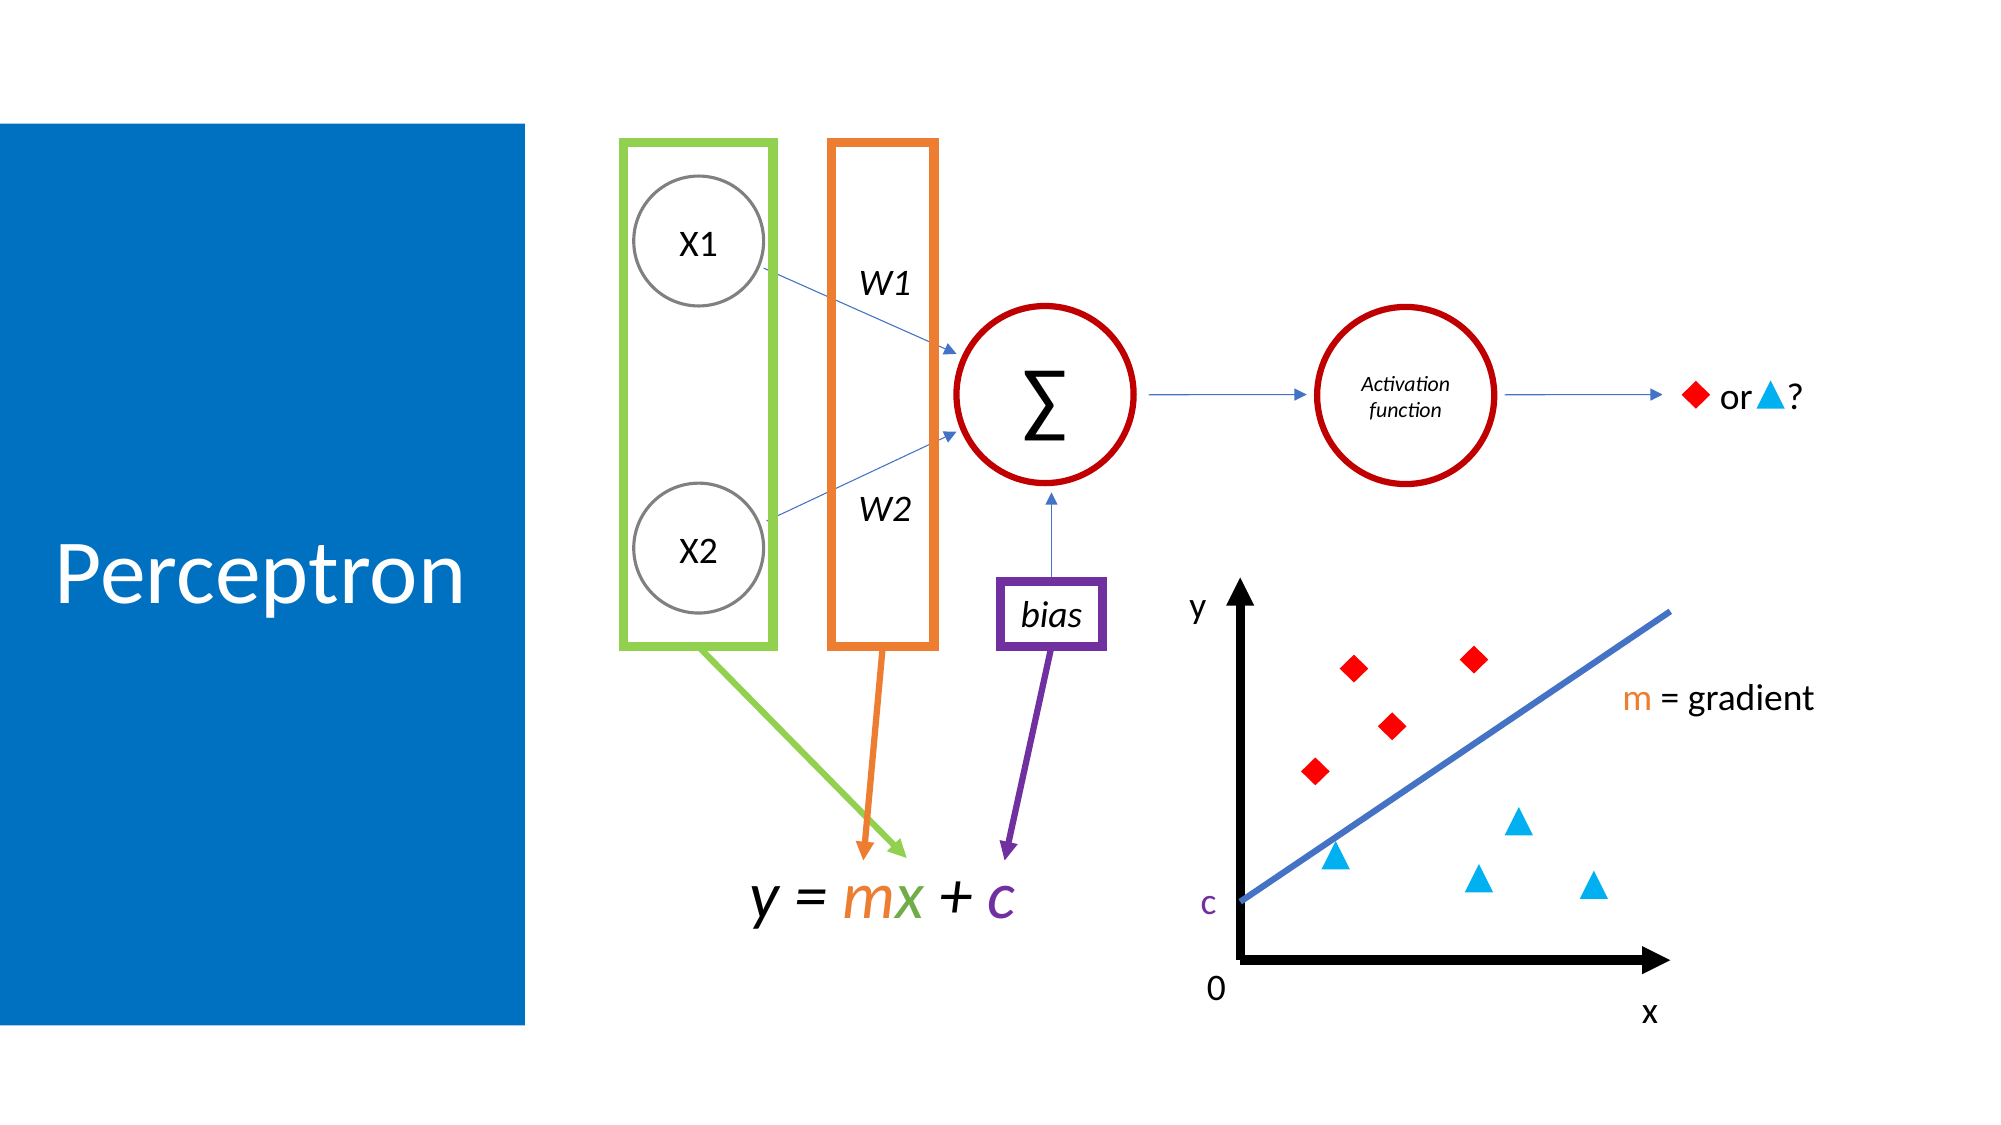

X1
W1
∑
Activation function
Output
W2
X2
bias
     or    ?

# Perceptron
y
m = gradient
c
0
x

y = mx + c